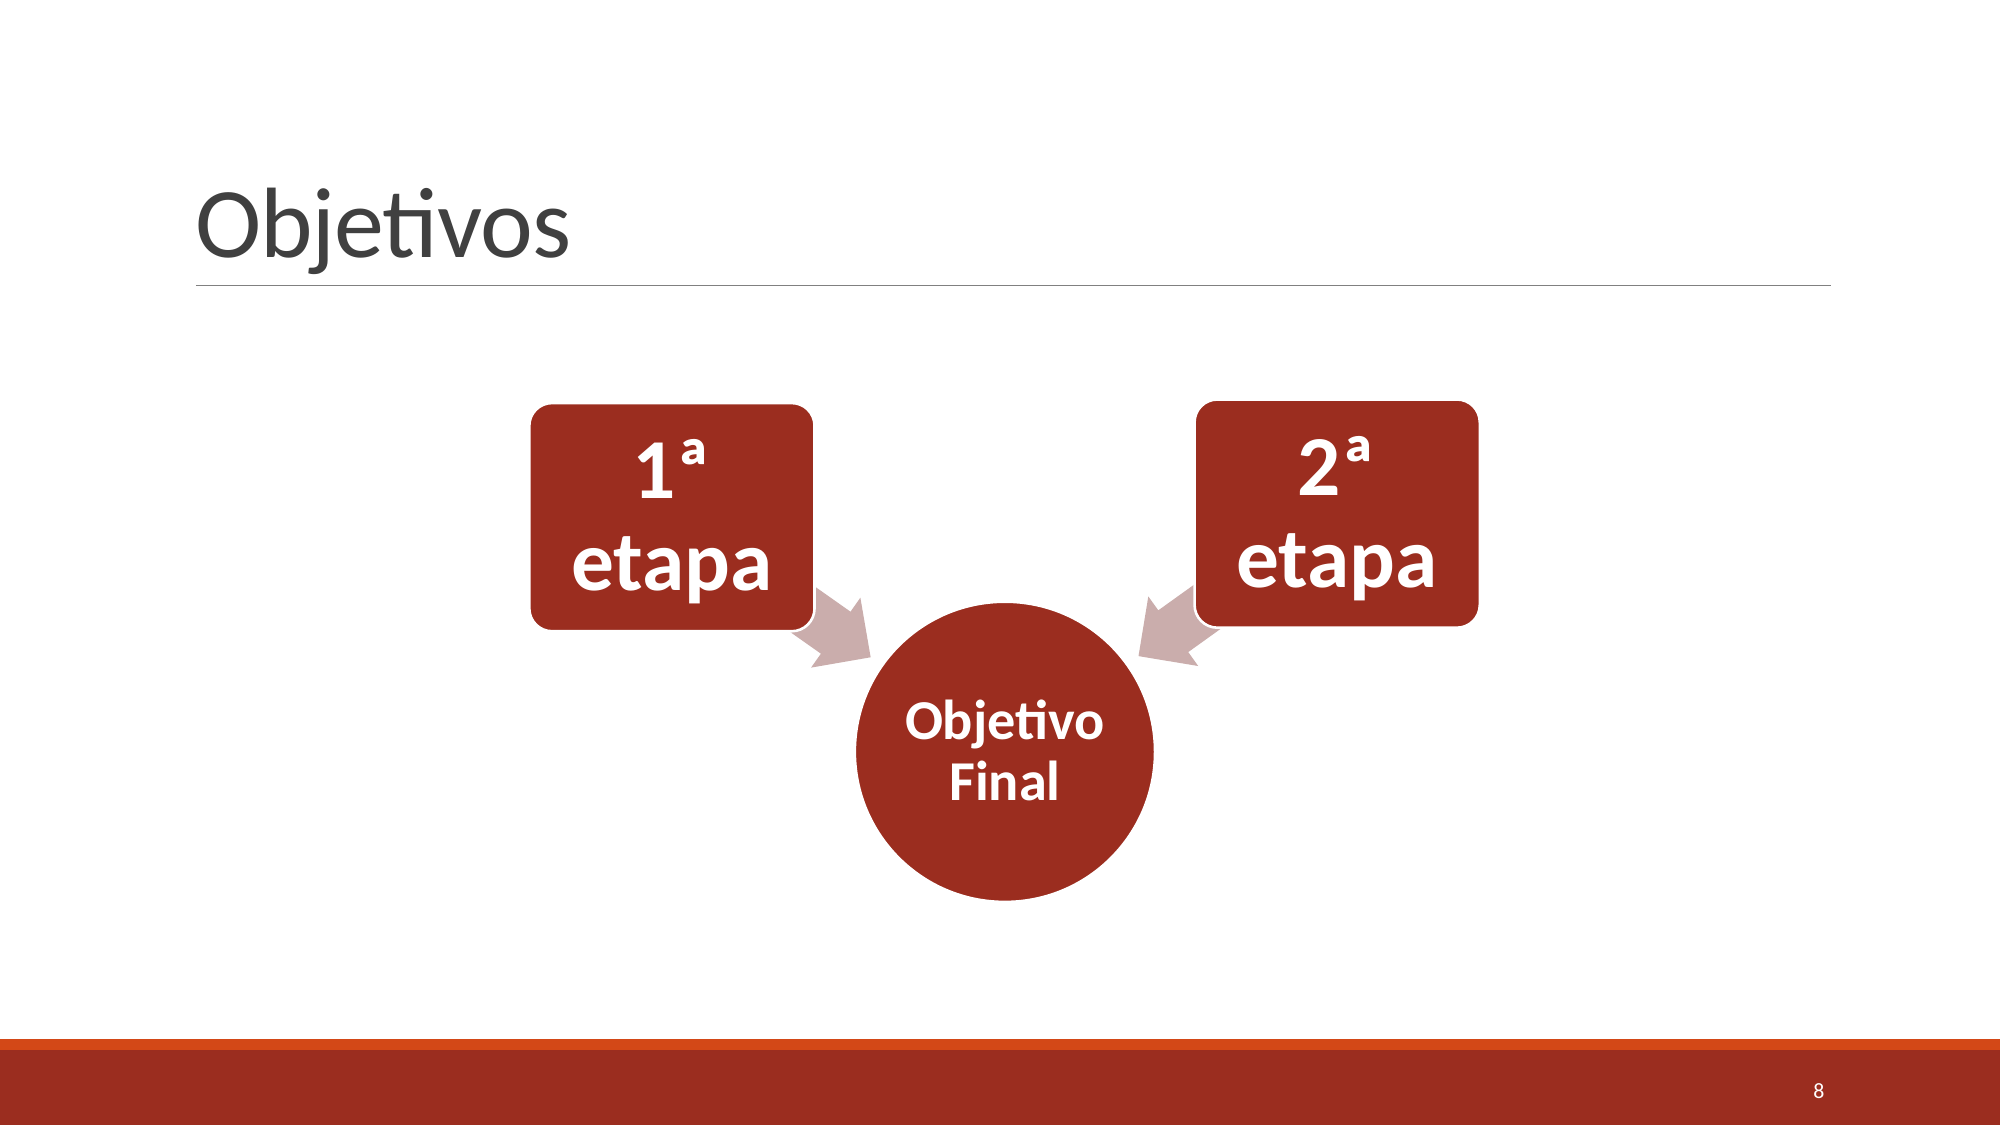

# Objetivos
2ª etapa
1ª etapa

Objetivo Final
8